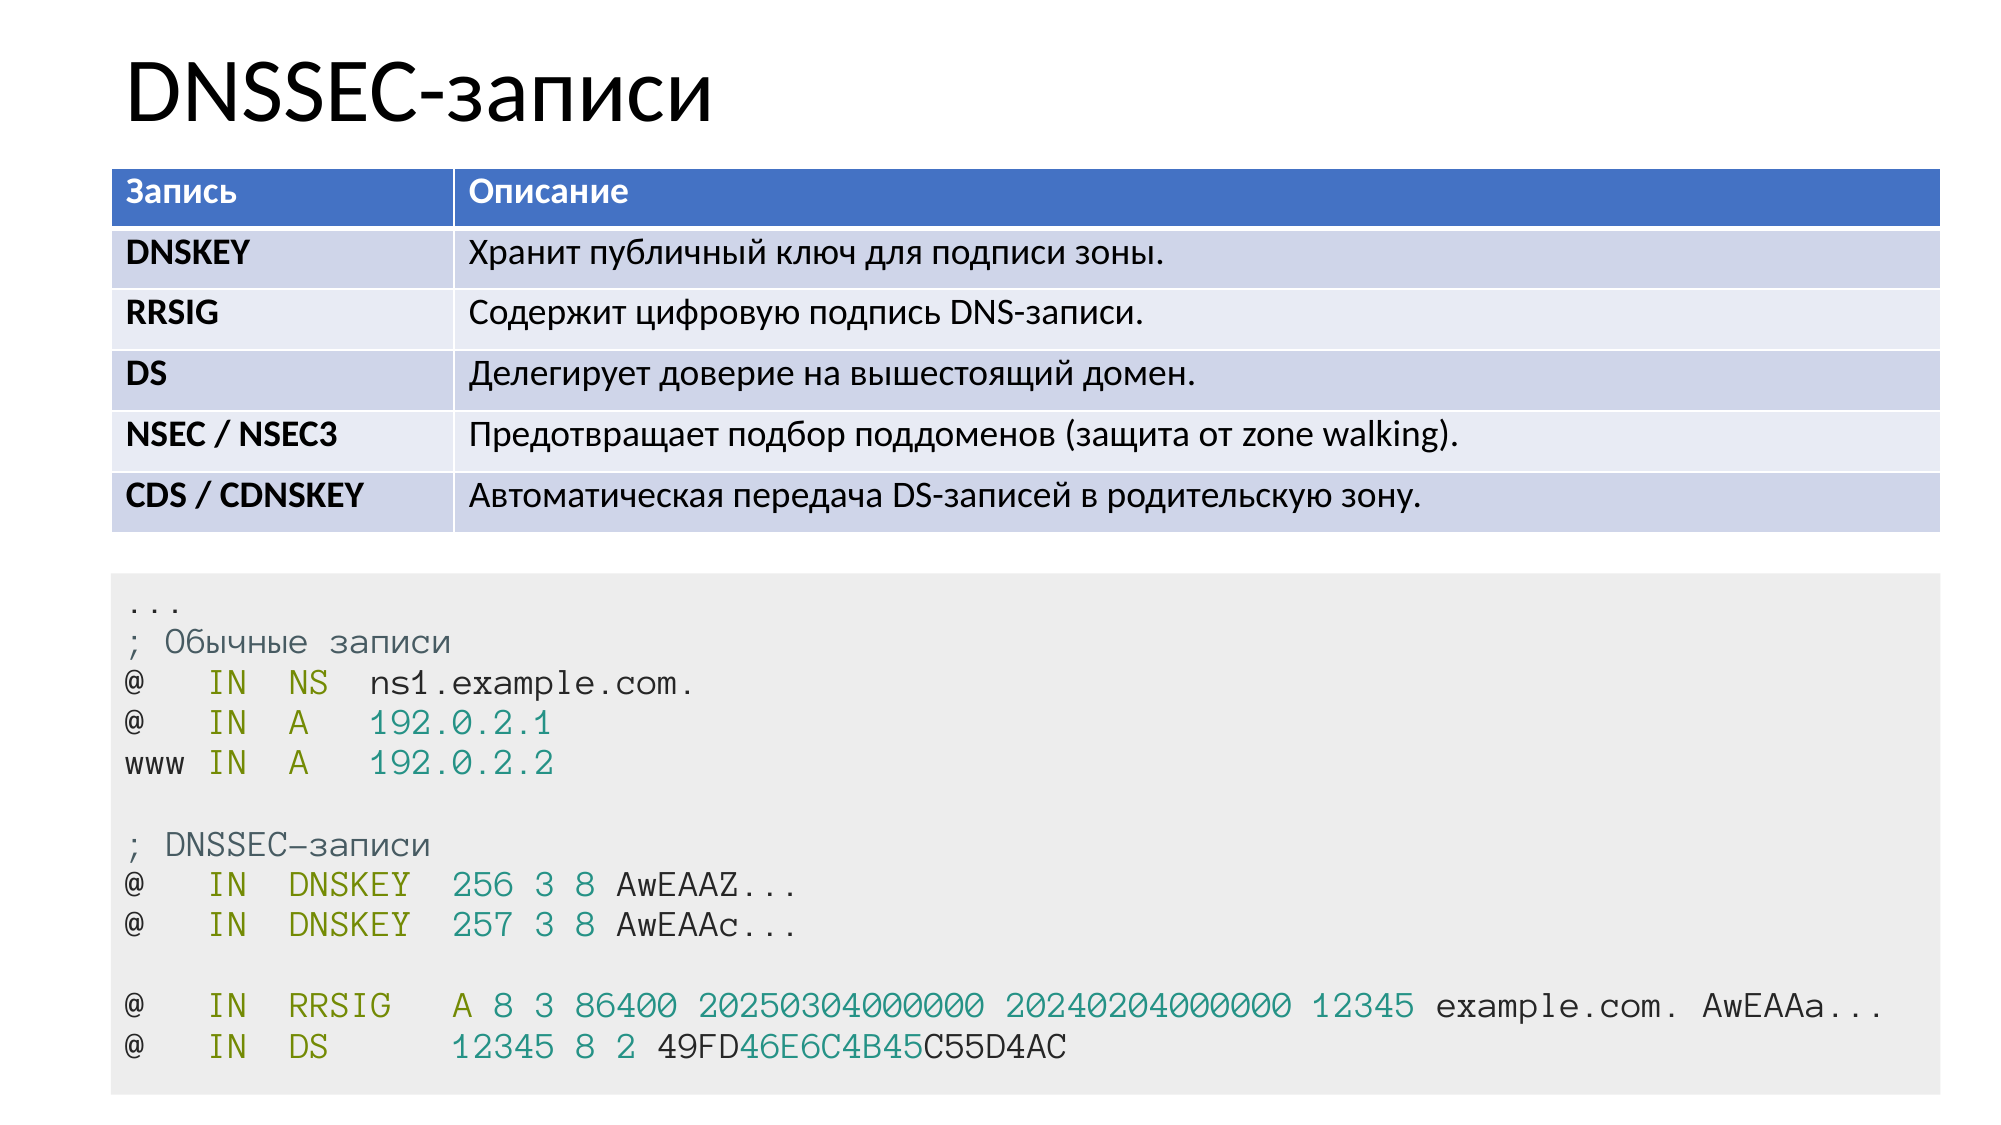

# DNSSEC-записи
| Запись | Описание |
| --- | --- |
| DNSKEY | Хранит публичный ключ для подписи зоны. |
| RRSIG | Содержит цифровую подпись DNS-записи. |
| DS | Делегирует доверие на вышестоящий домен. |
| NSEC / NSEC3 | Предотвращает подбор поддоменов (защита от zone walking). |
| CDS / CDNSKEY | Автоматическая передача DS-записей в родительскую зону. |
...
; Обычные записи
@   IN  NS  ns1.example.com.
@   IN  A   192.0.2.1
www IN  A   192.0.2.2

; DNSSEC-записи
@   IN  DNSKEY  256 3 8 AwEAAZ...
@   IN  DNSKEY  257 3 8 AwEAAc...
@   IN  RRSIG   A 8 3 86400 20250304000000 20240204000000 12345 example.com. AwEAAa...
@   IN  DS      12345 8 2 49FD46E6C4B45C55D4AC